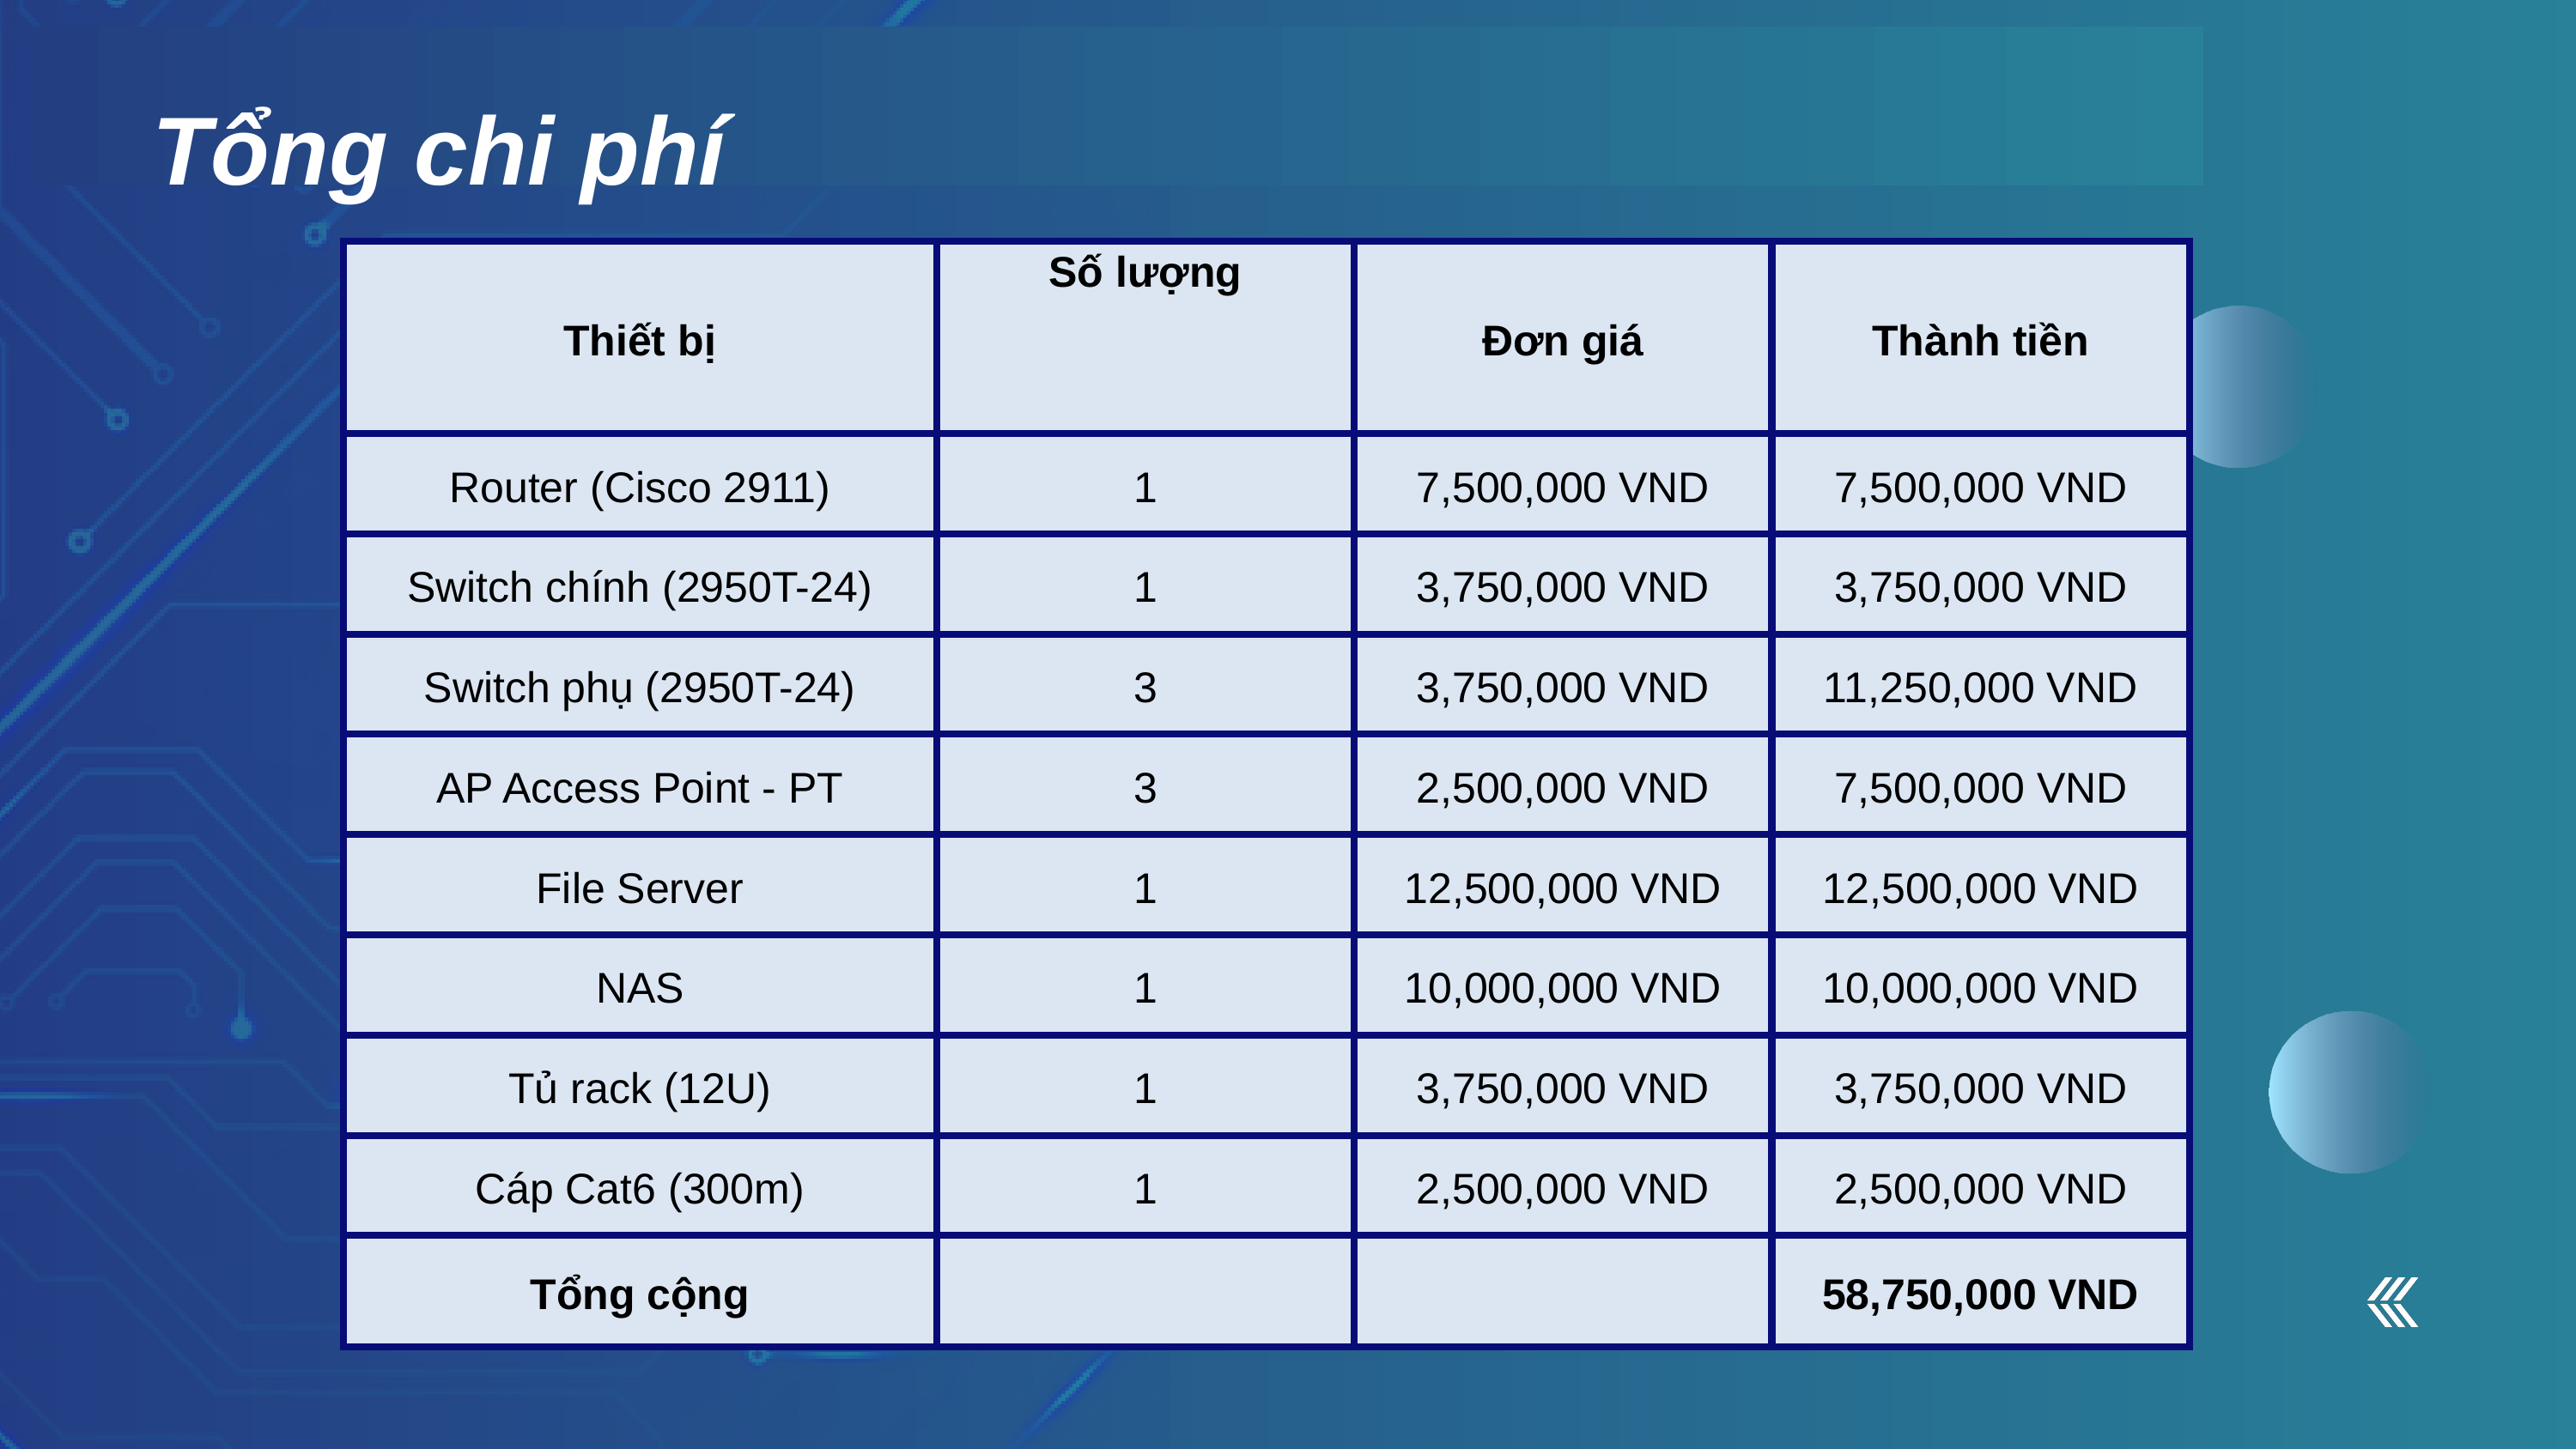

Tổng chi phí
| Thiết bị | Số lượng | Đơn giá | Thành tiền |
| --- | --- | --- | --- |
| Router (Cisco 2911) | 1 | 7,500,000 VND | 7,500,000 VND |
| Switch chính (2950T-24) | 1 | 3,750,000 VND | 3,750,000 VND |
| Switch phụ (2950T-24) | 3 | 3,750,000 VND | 11,250,000 VND |
| AP Access Point - PT | 3 | 2,500,000 VND | 7,500,000 VND |
| File Server | 1 | 12,500,000 VND | 12,500,000 VND |
| NAS | 1 | 10,000,000 VND | 10,000,000 VND |
| Tủ rack (12U) | 1 | 3,750,000 VND | 3,750,000 VND |
| Cáp Cat6 (300m) | 1 | 2,500,000 VND | 2,500,000 VND |
| Tổng cộng |  |  | 58,750,000 VND |